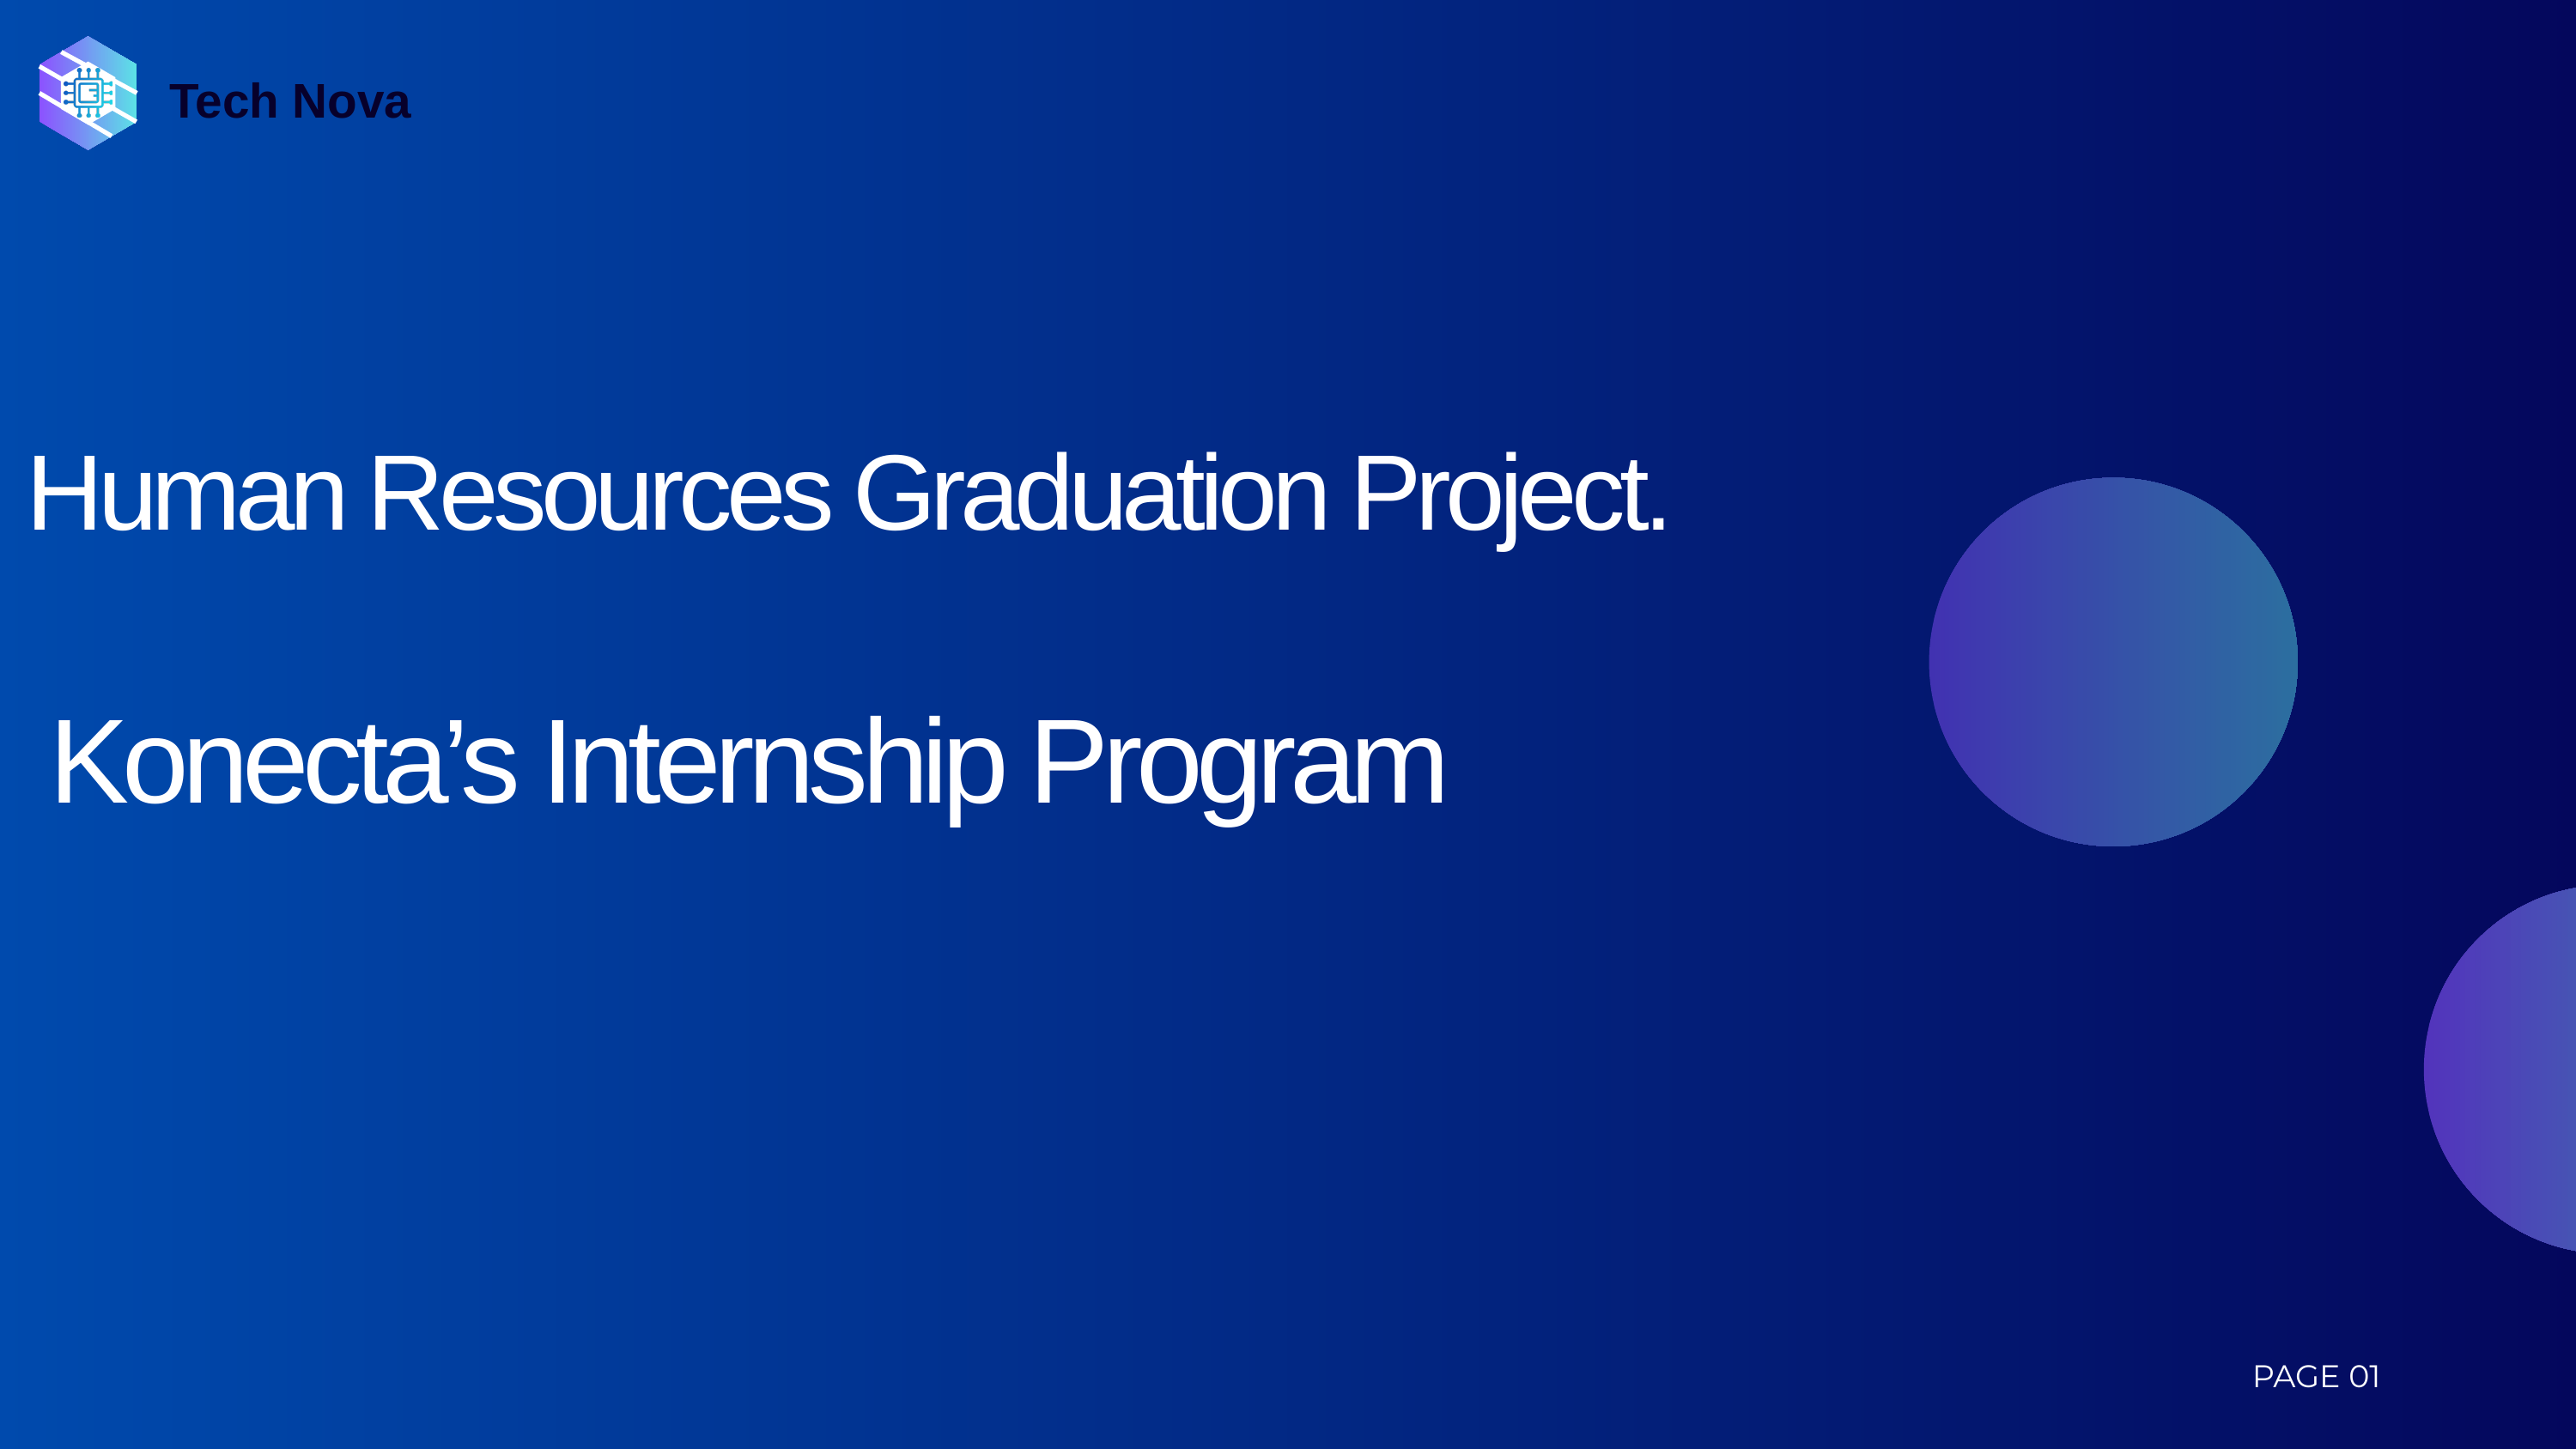

Tech Nova

Human Resources Graduation Project.

Konecta’s Internship Program

PAGE 01